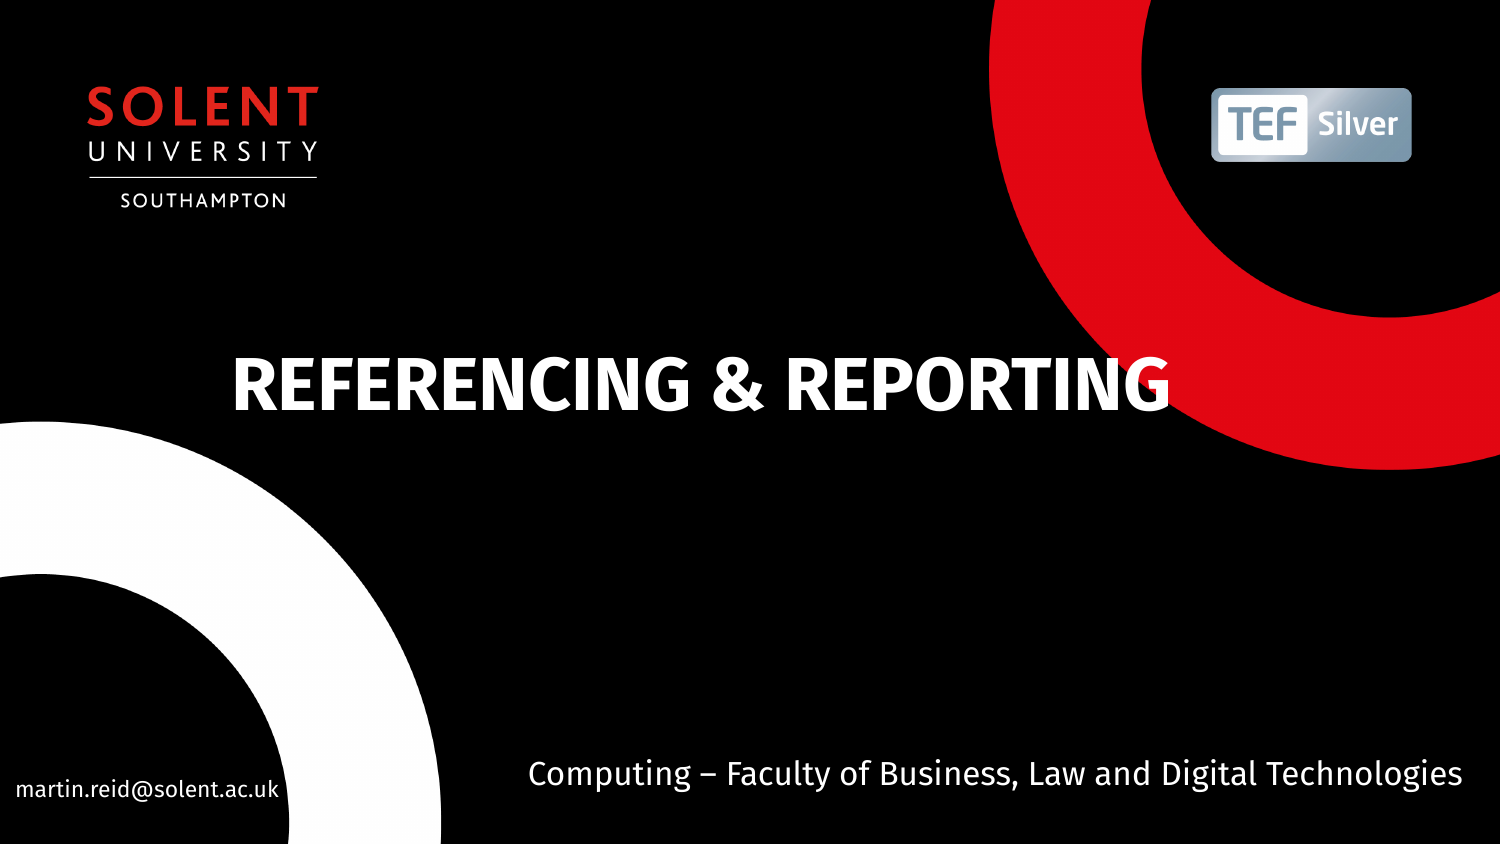

REFERENCING & REPORTING
Computing – Faculty of Business, Law and Digital Technologies

martin.reid@solent.ac.uk